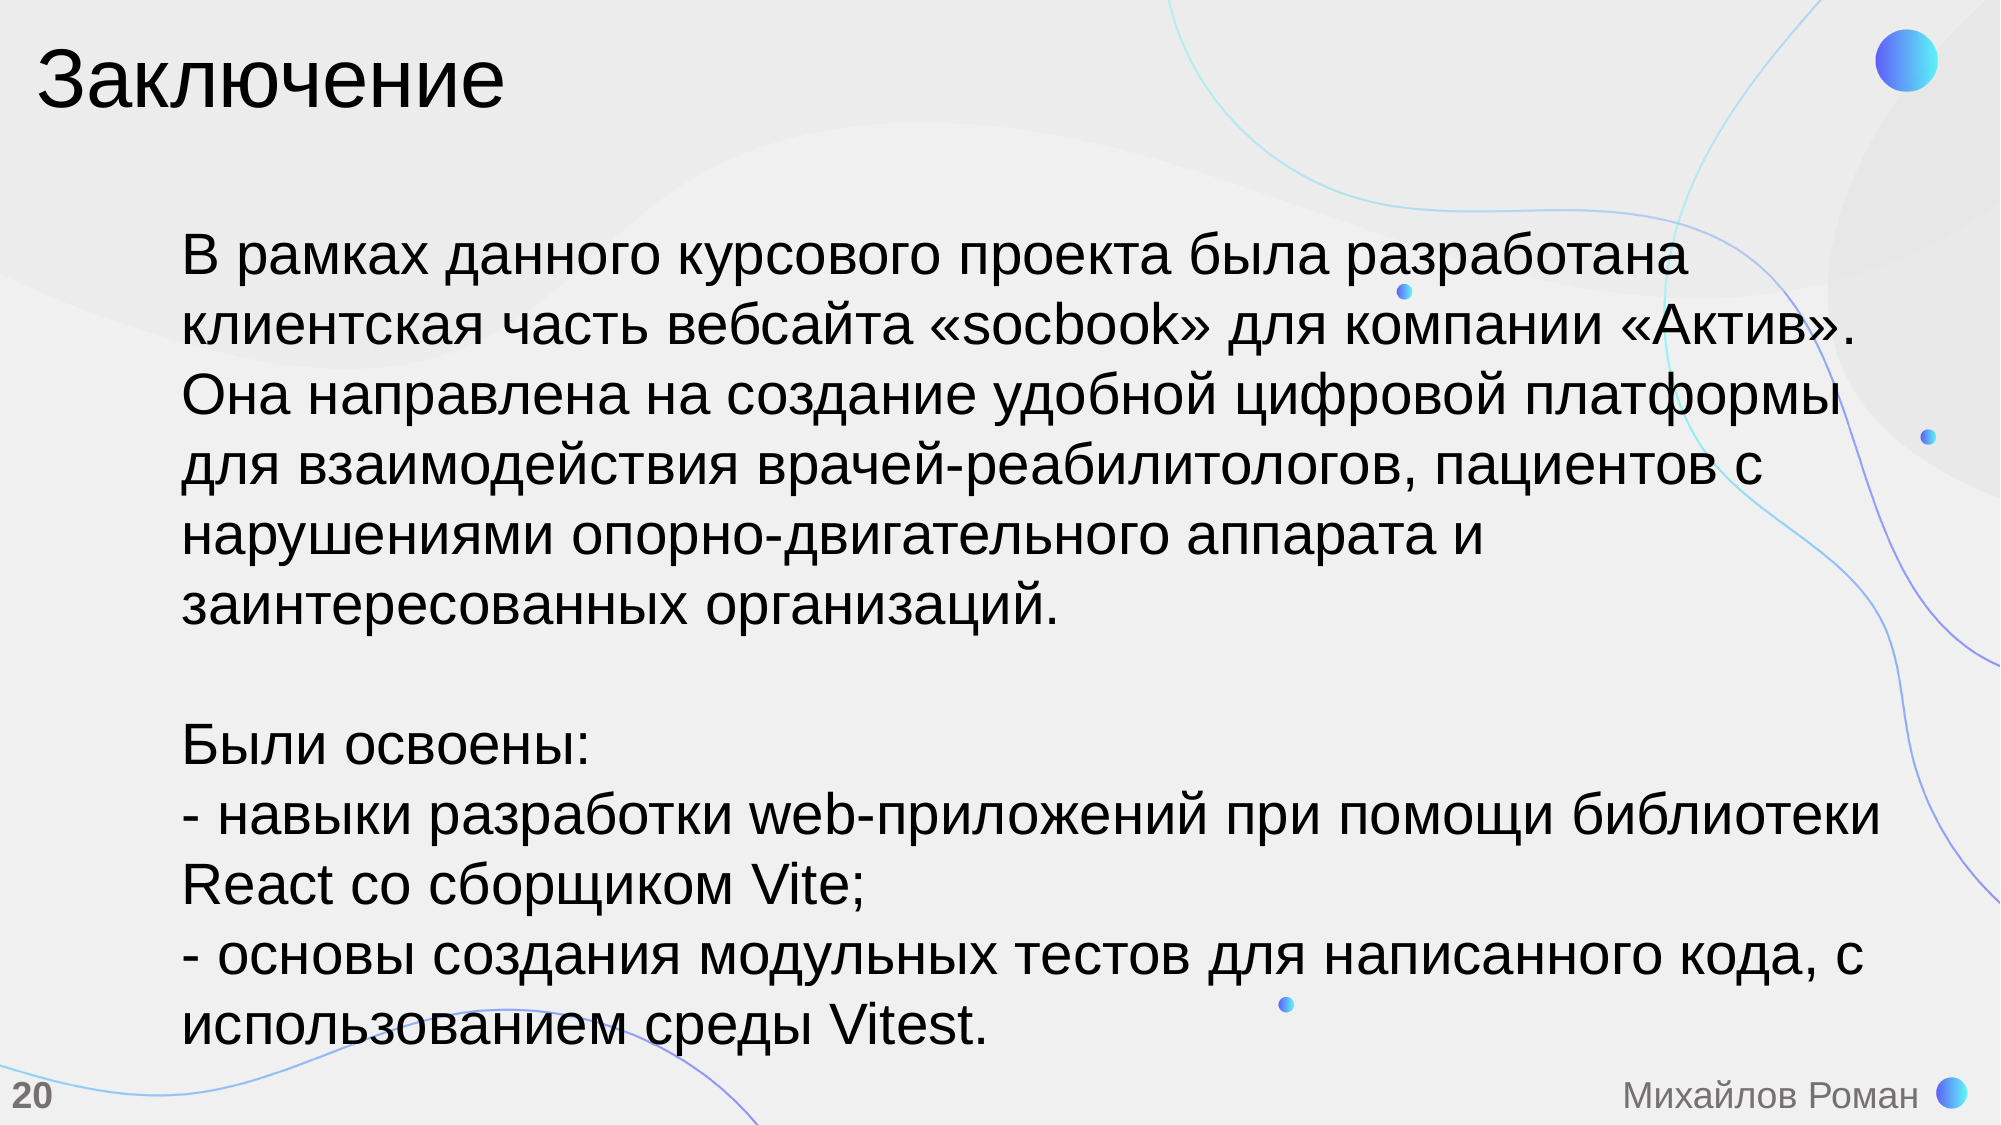

Заключение
В рамках данного курсового проекта была разработана клиентская часть вебсайта «socbook» для компании «Актив». Она направлена на создание удобной цифровой платформы для взаимодействия врачей-реабилитологов, пациентов с нарушениями опорно-двигательного аппарата и заинтересованных организаций.

Были освоены:
- навыки разработки web-приложений при помощи библиотеки React со сборщиком Vite;
- основы создания модульных тестов для написанного кода, с использованием среды Vitest.
| 20 | Михайлов Роман |
| --- | --- |